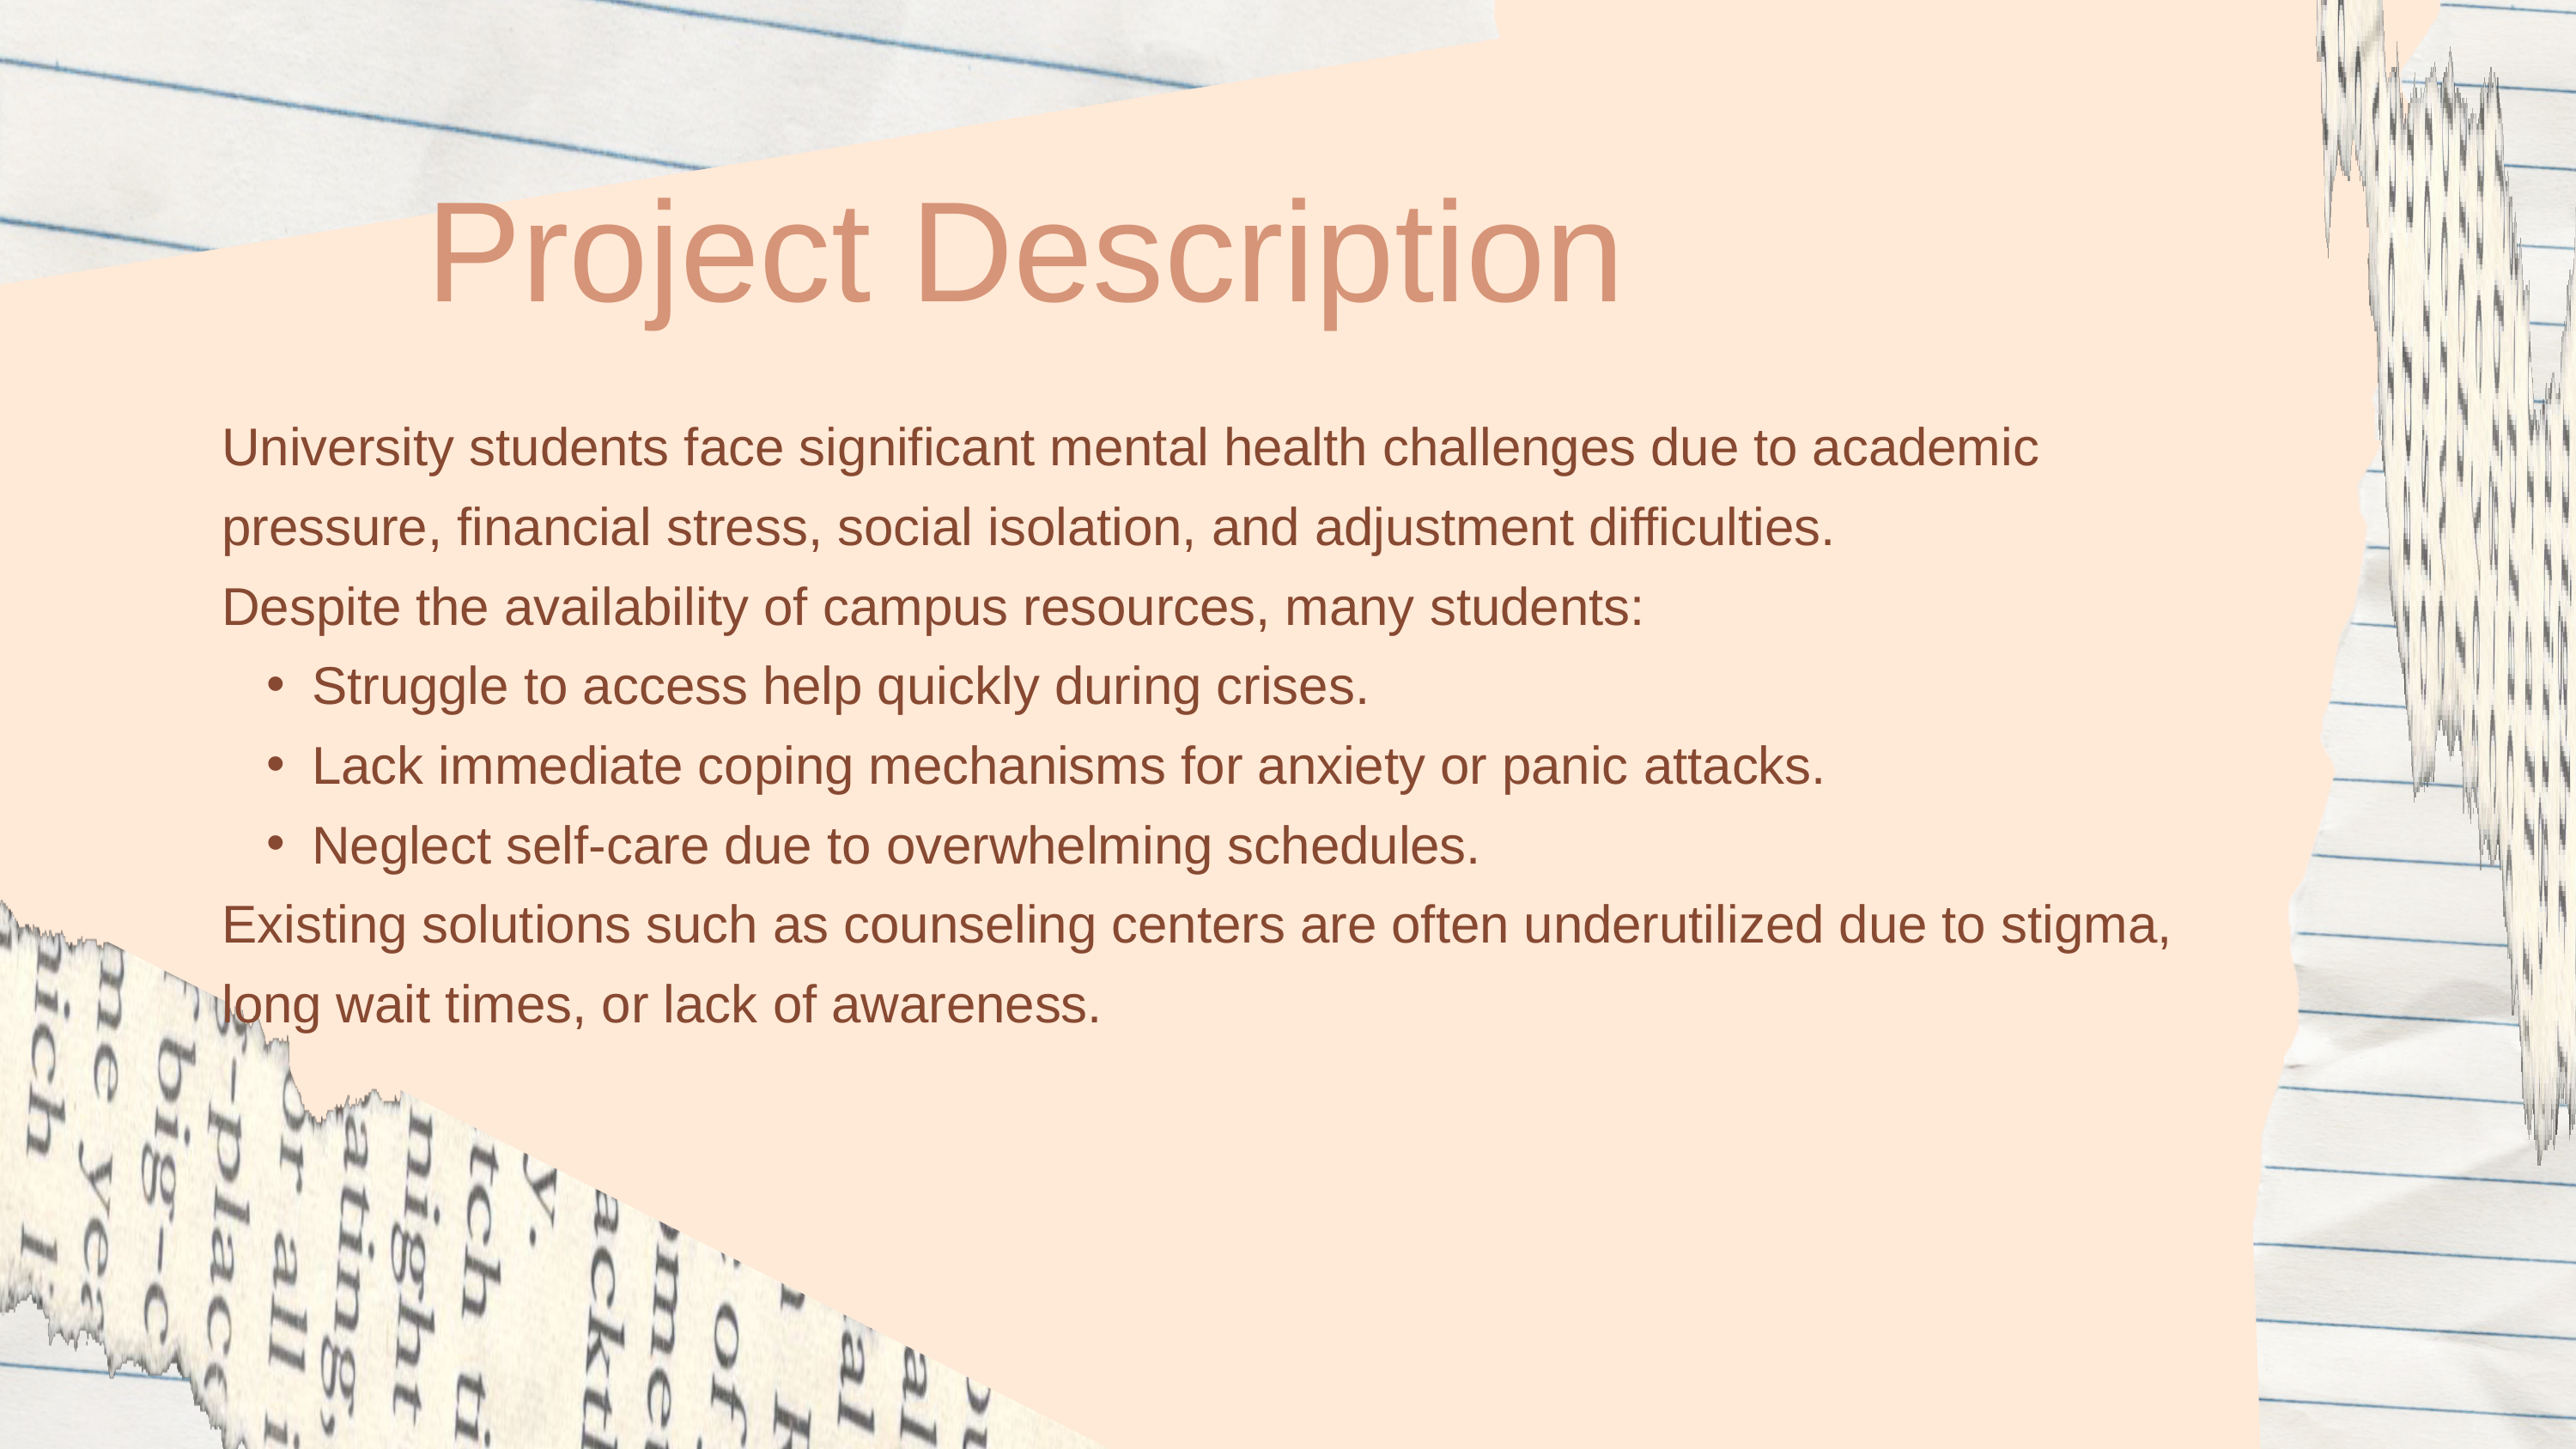

Project Description
University students face significant mental health challenges due to academic pressure, financial stress, social isolation, and adjustment difficulties.
Despite the availability of campus resources, many students:
Struggle to access help quickly during crises.
Lack immediate coping mechanisms for anxiety or panic attacks.
Neglect self-care due to overwhelming schedules.
Existing solutions such as counseling centers are often underutilized due to stigma, long wait times, or lack of awareness.